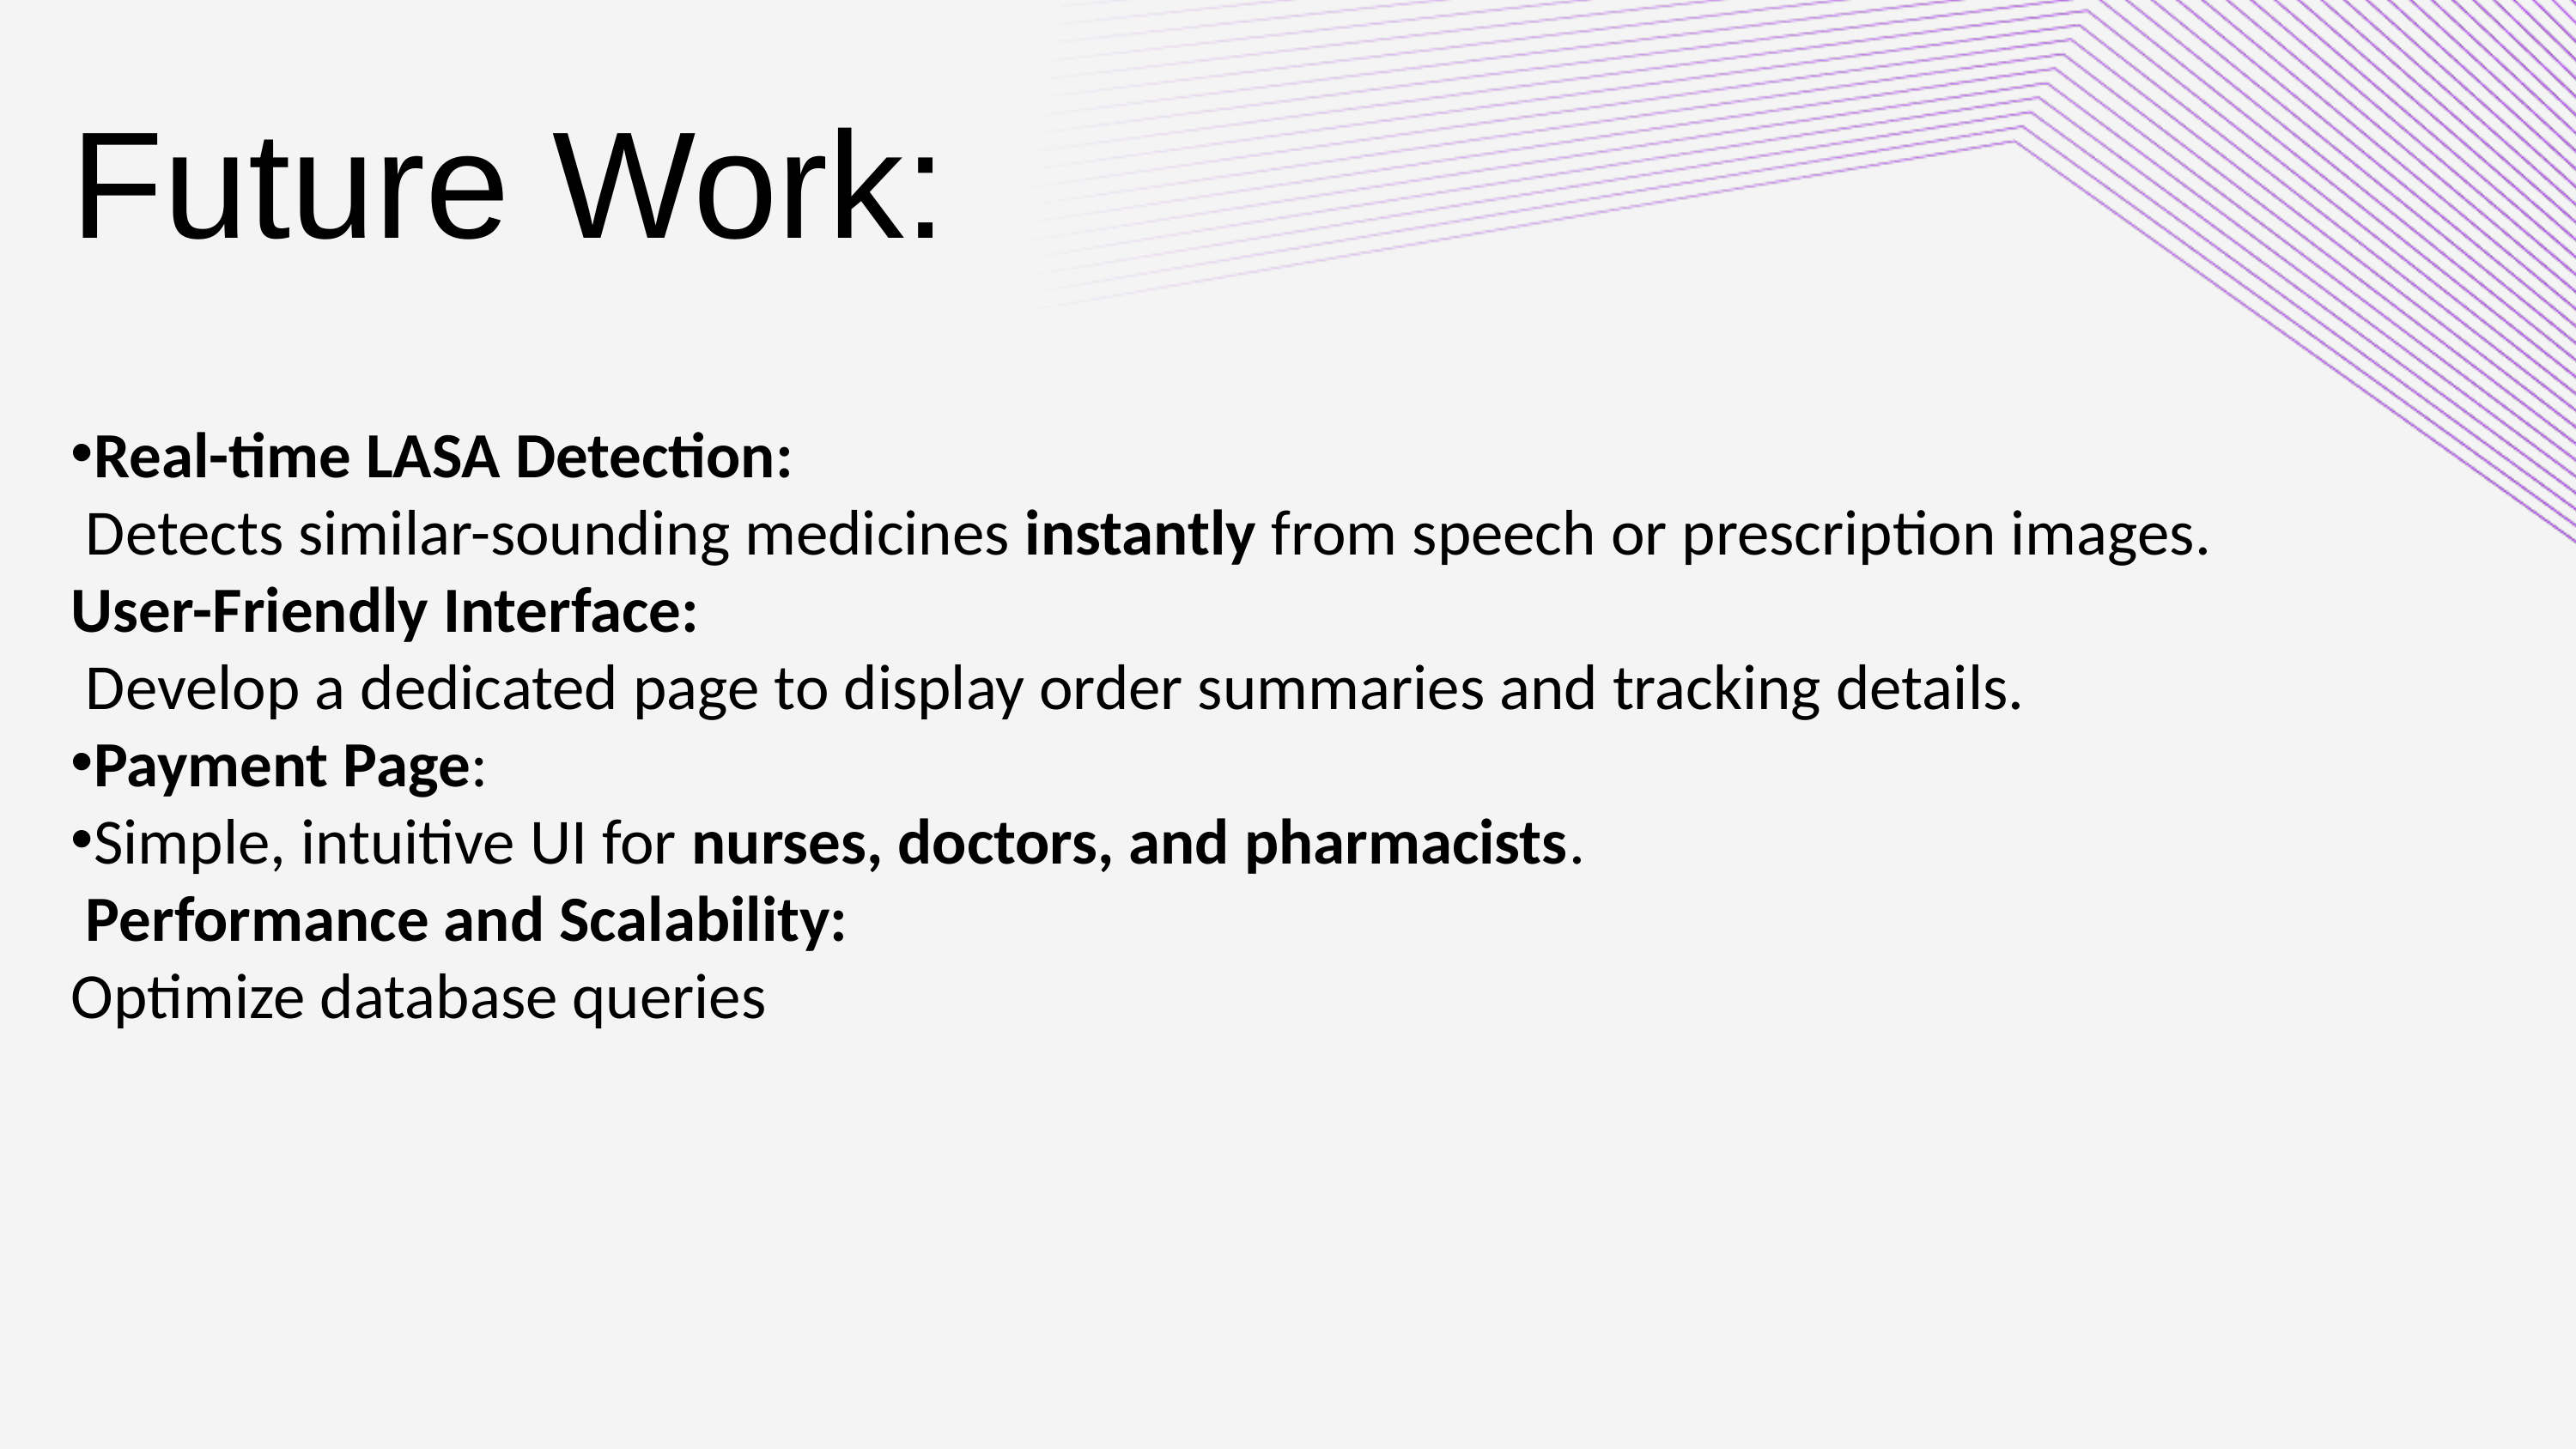

Future Work:
Real-time LASA Detection:
 Detects similar-sounding medicines instantly from speech or prescription images.
User-Friendly Interface:
 Develop a dedicated page to display order summaries and tracking details.​
Payment Page:​
Simple, intuitive UI for nurses, doctors, and pharmacists.
 Performance and Scalability:​
Optimize database queries